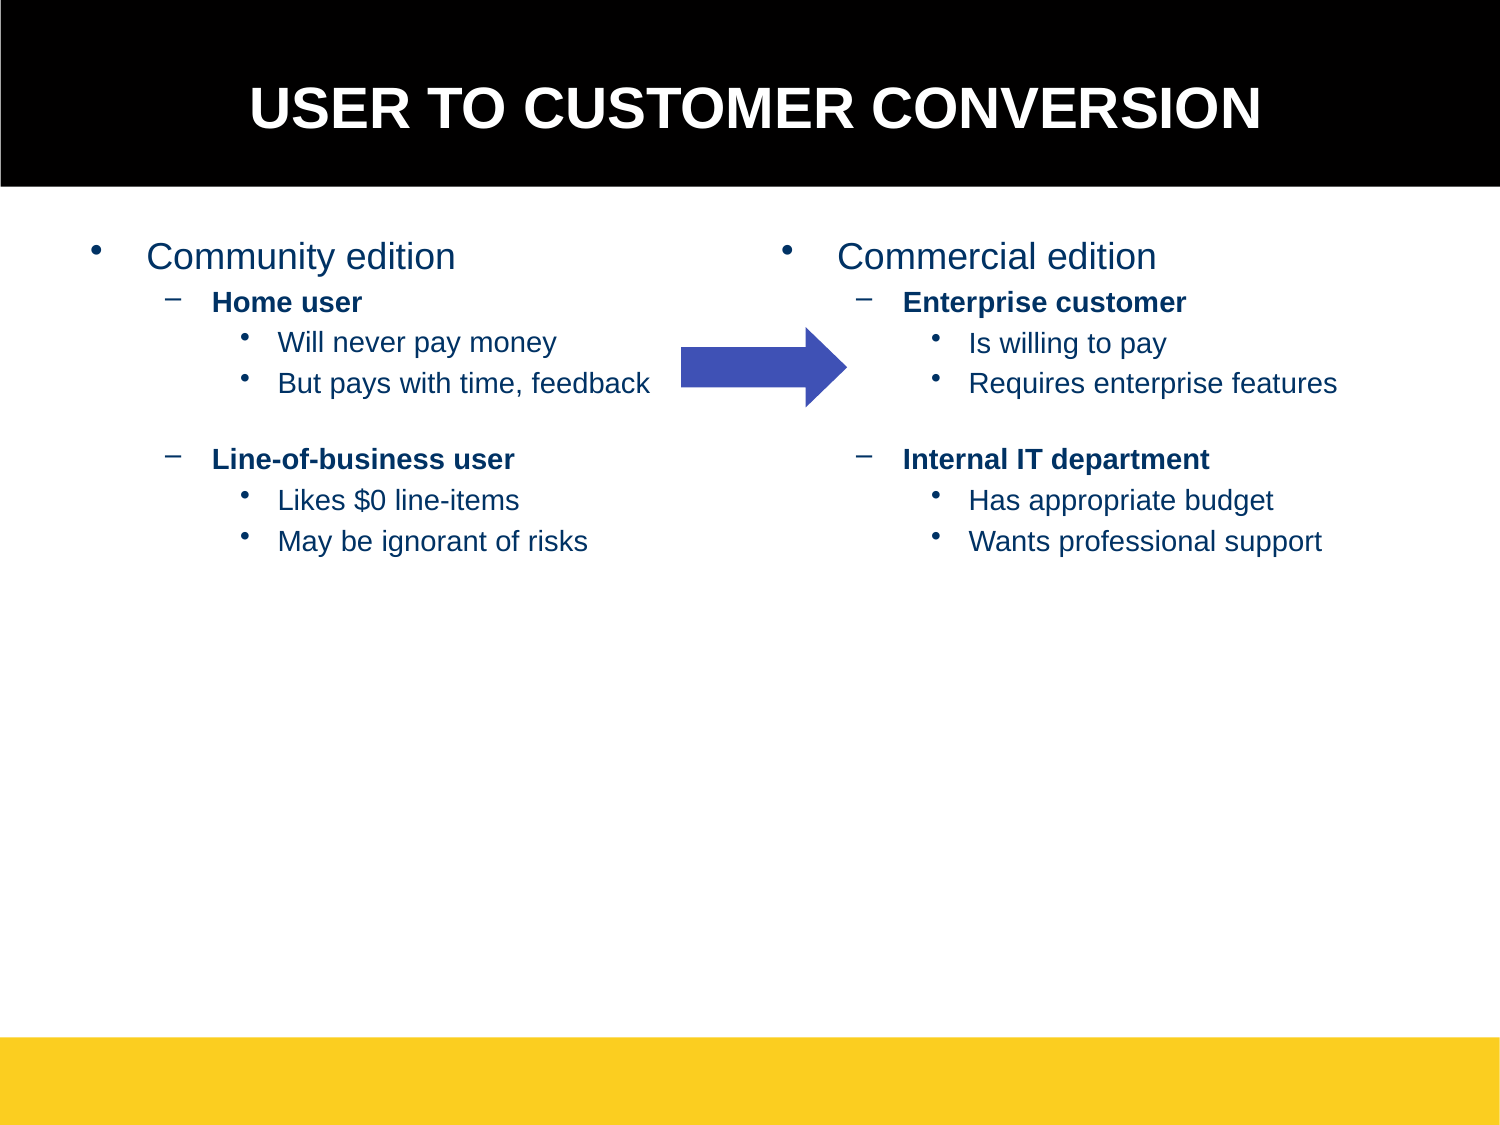

User to Customer Conversion
Community edition
Home user
Will never pay money
But pays with time, feedback

Line-of-business user
Likes $0 line-items
May be ignorant of risks
Commercial edition
Enterprise customer
Is willing to pay
Requires enterprise features

Internal IT department
Has appropriate budget
Wants professional support